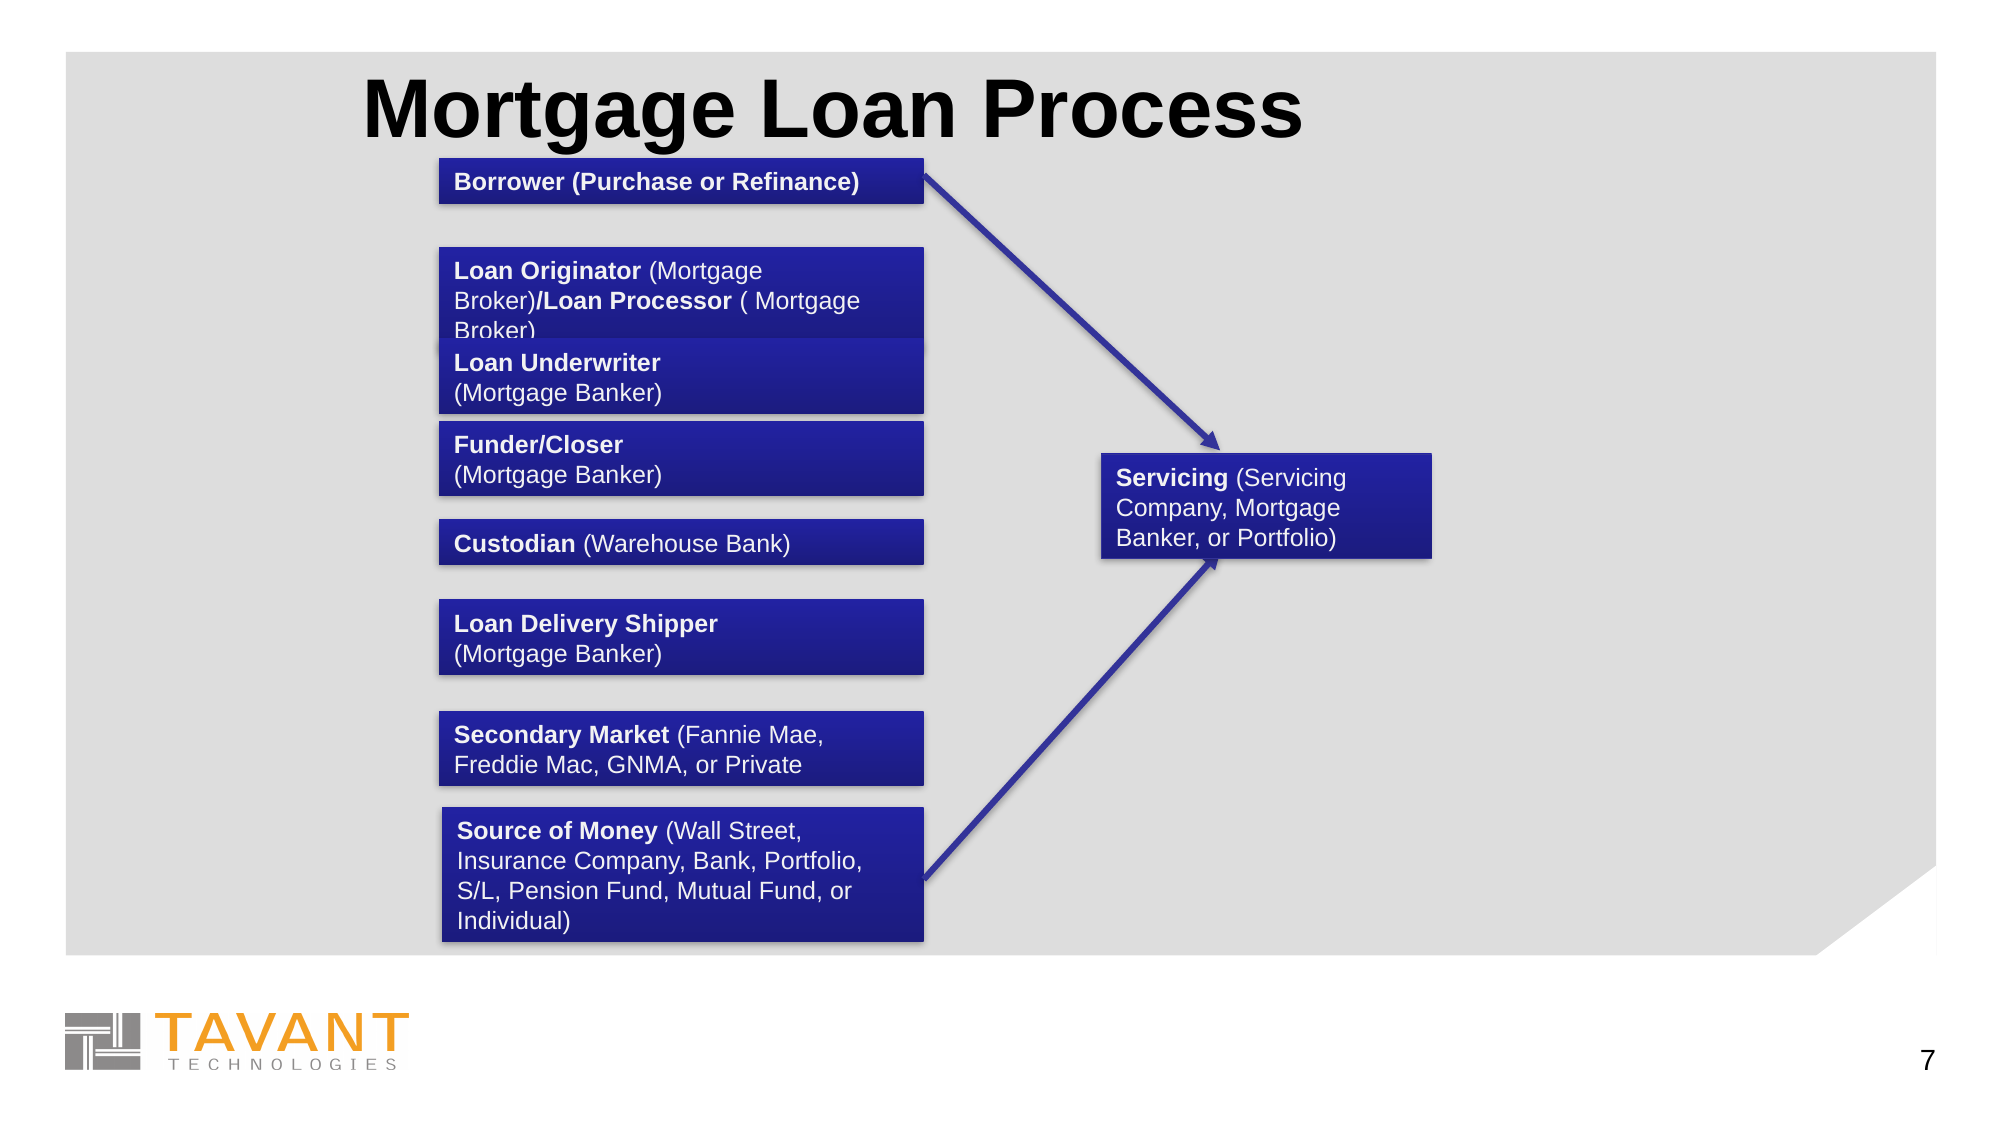

# Mortgage Loan Process
Borrower (Purchase or Refinance)

Loan Originator (Mortgage Broker)/Loan Processor ( Mortgage Broker)
Loan Underwriter
(Mortgage Banker)
Funder/Closer
(Mortgage Banker)
Servicing (Servicing Company, Mortgage Banker, or Portfolio)
Custodian (Warehouse Bank)

Loan Delivery Shipper
(Mortgage Banker)
Secondary Market (Fannie Mae, Freddie Mac, GNMA, or Private
Source of Money (Wall Street, Insurance Company, Bank, Portfolio, S/L, Pension Fund, Mutual Fund, or Individual)
7